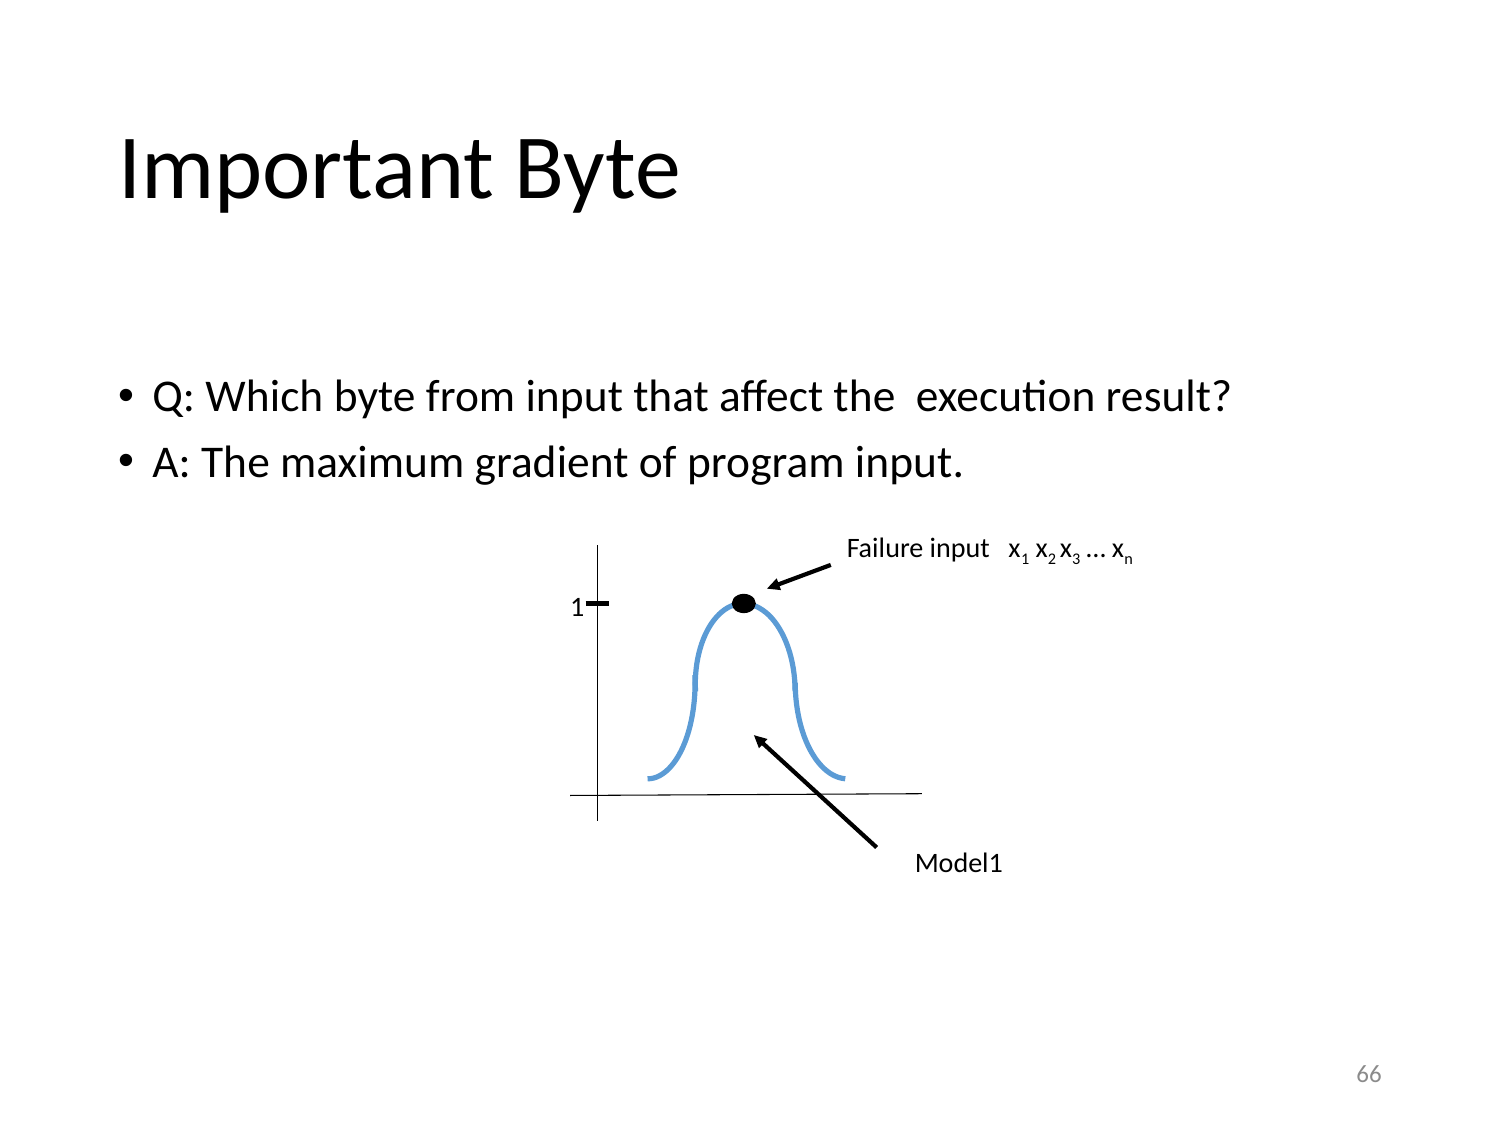

# Important Byte
Q: Which byte from input that affect the  execution result?
A: The maximum gradient of program input.

Failure input   x1 x2 x3 … xn
1

Model1
66